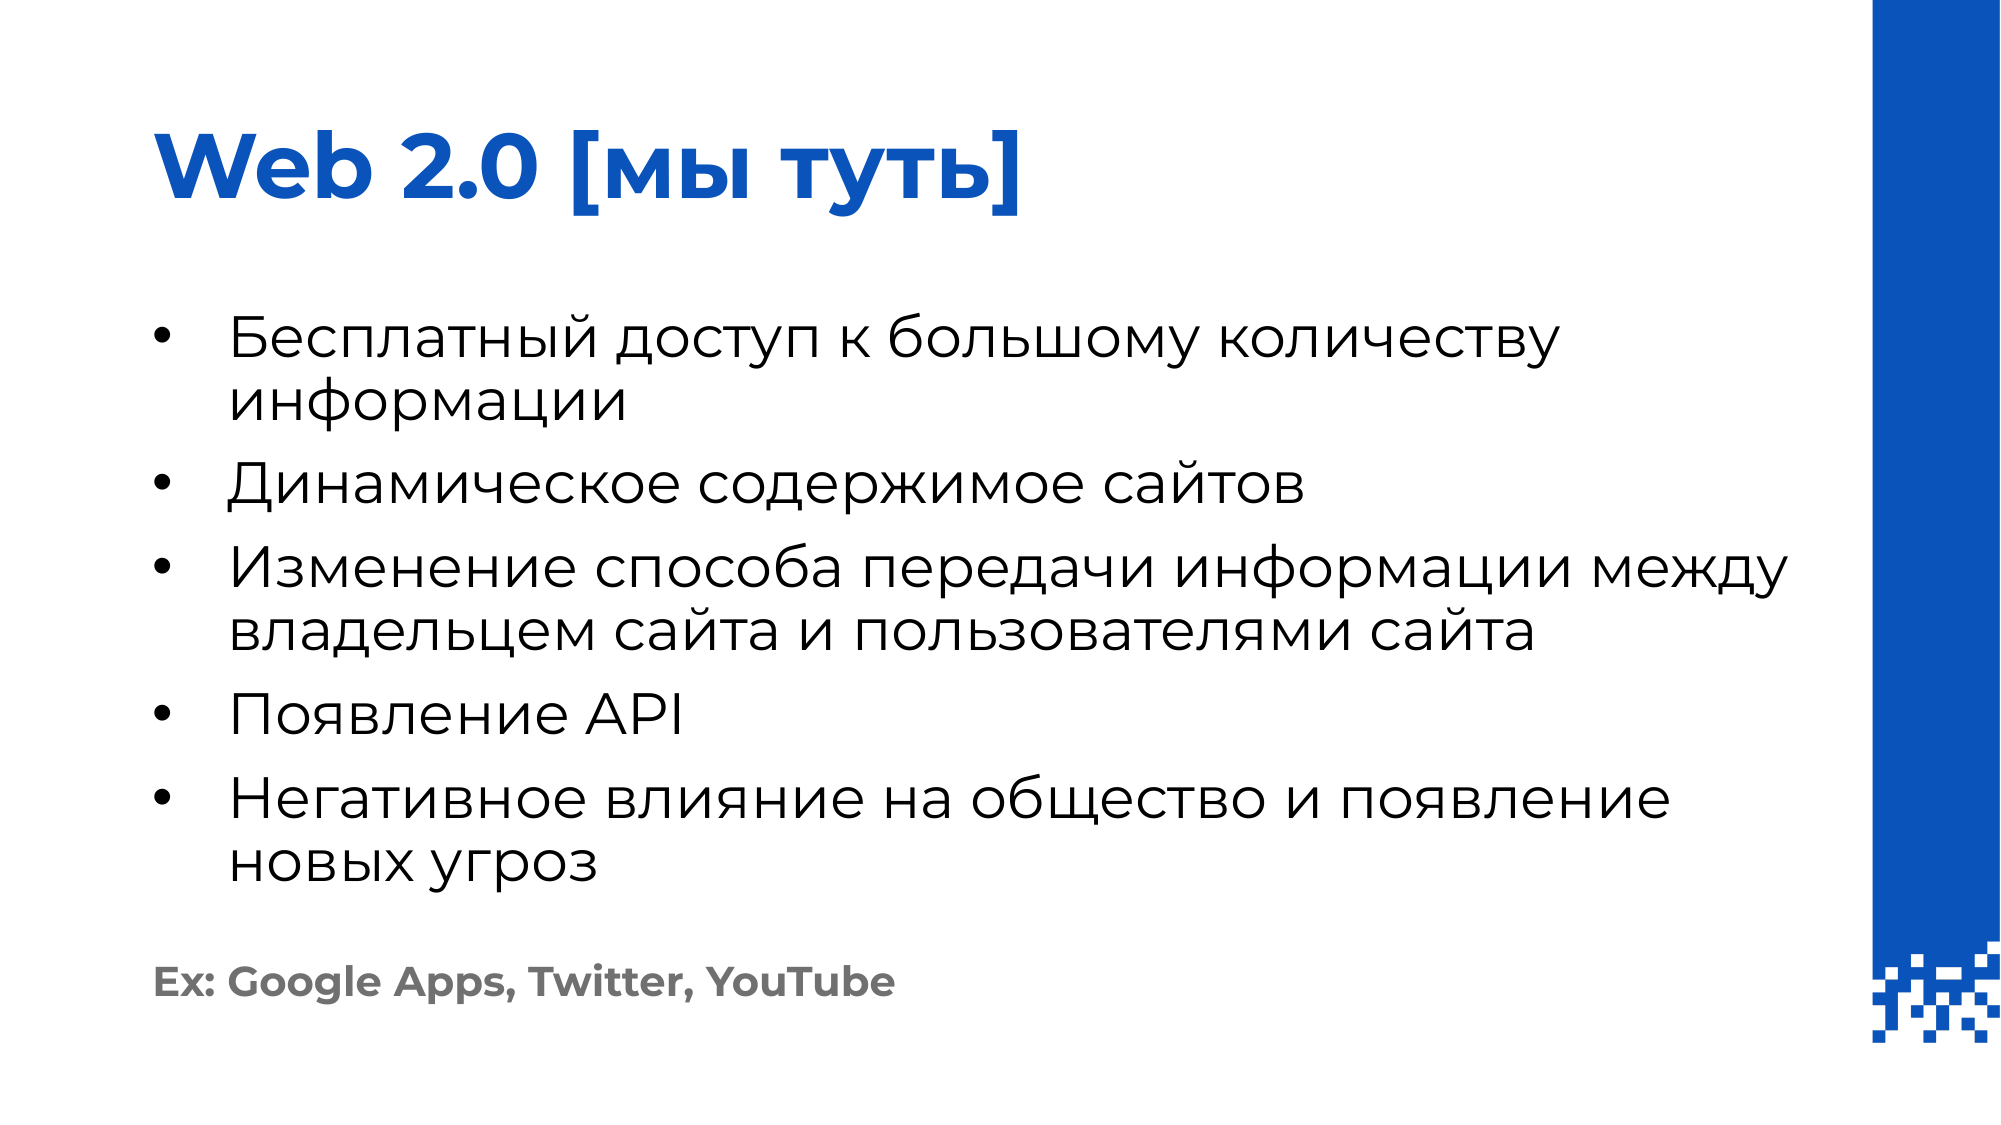

# Web 2.0 [мы туть]
Бесплатный доступ к большому количеству информации
Динамическое содержимое сайтов
Изменение способа передачи информации между владельцем сайта и пользователями сайта
Появление API
Негативное влияние на общество и появление новых угроз
Ex: Google Apps, Twitter, YouTube